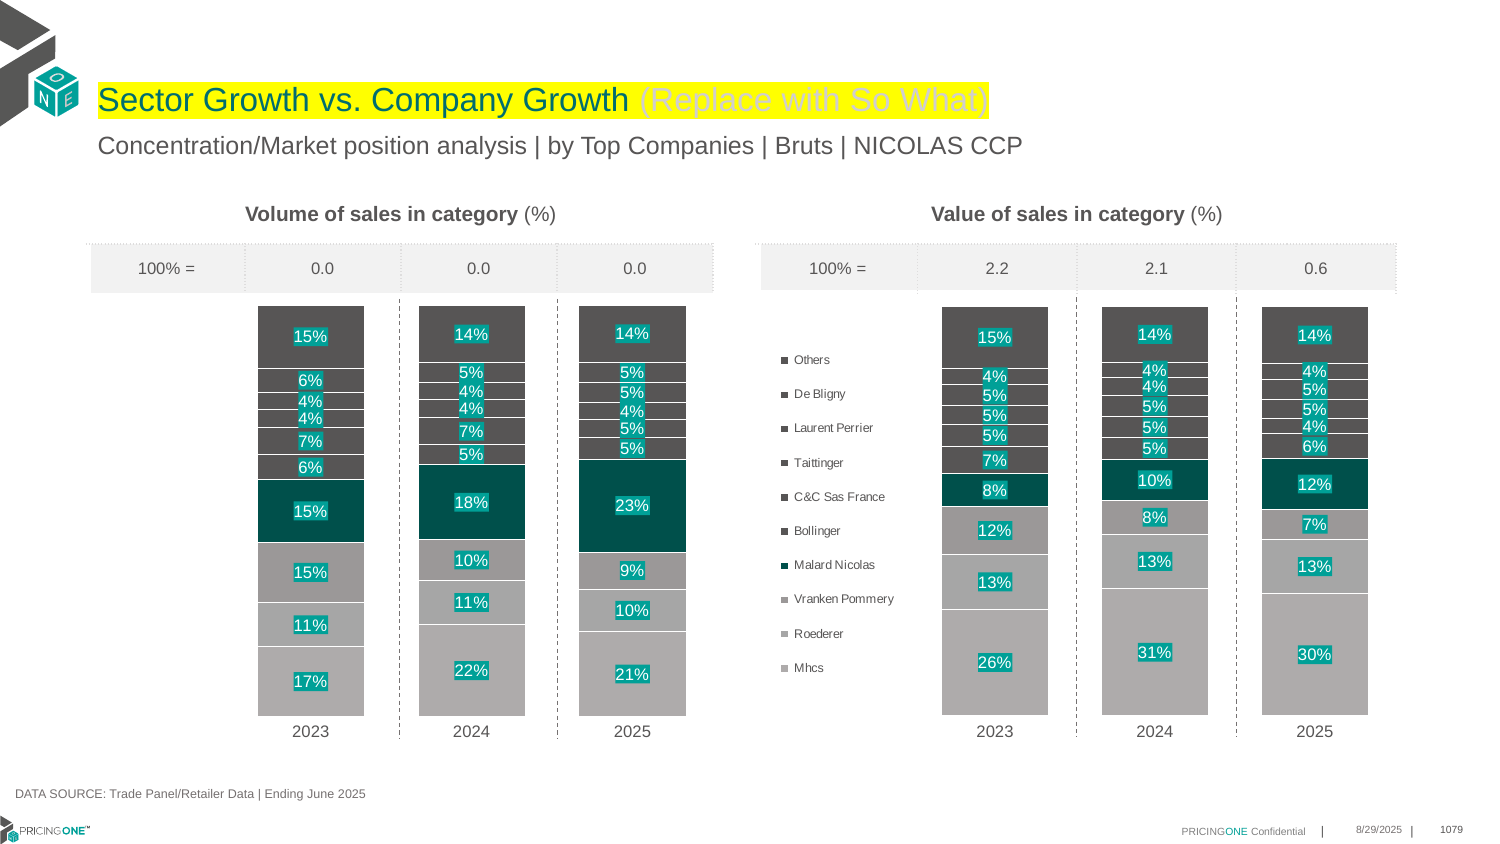

# Sector Growth vs. Company Growth (Replace with So What)
Concentration/Market position analysis | by Top Companies | Bruts | NICOLAS CCP
| Volume of sales in category (%) |  |  |  |
| --- | --- | --- | --- |
| 100% = | 0.0 | 0.0 | 0.0 |
| Value of sales in category (%) |  |  |  |
| --- | --- | --- | --- |
| 100% = | 2.2 | 2.1 | 0.6 |

### Chart

| Category | Mhcs | Roederer | Vranken Pommery | Malard Nicolas | Bollinger | C&C Sas France | Taittinger | Laurent Perrier | De Bligny | Others |
|---|---|---|---|---|---|---|---|---|---|---|
| 2023 | 0.16873582282494695 | 0.10805141588819239 | 0.14712553964730848 | 0.152345179150711 | 0.06056245274274982 | 0.06668455328178736 | 0.04239127783604478 | 0.042415668674845725 | 0.05895265738188736 | 0.15273543257152614 |
| 2024 | 0.2222025046899559 | 0.10933934999746489 | 0.09762713583126299 | 0.18404907975460122 | 0.04753333671348172 | 0.06586219135020027 | 0.04446585205090504 | 0.040587131775084925 | 0.04946002129493485 | 0.1388733965421082 |
| 2025 | 0.20594552796632012 | 0.10378898530801615 | 0.08987026376836497 | 0.22630810207062463 | 0.05189449265400808 | 0.04510696795257325 | 0.04132657444797663 | 0.04691124667067618 | 0.0510353123120543 | 0.13781252684938566 |

### Chart

| Category | Mhcs | Roederer | Vranken Pommery | Malard Nicolas | Bollinger | C&C Sas France | Taittinger | Laurent Perrier | De Bligny | Others |
|---|---|---|---|---|---|---|---|---|---|---|
| 2023 | 0.25997623928071756 | 0.13350247534489837 | 0.11711526170345012 | 0.08069619740557382 | 0.06617920321524093 | 0.05293771627738858 | 0.047929637910519185 | 0.04925698000054612 | 0.040283999372428214 | 0.1521222894892371 |
| 2024 | 0.31033006735782737 | 0.1328120842649688 | 0.08291921261827297 | 0.09978807724444402 | 0.052934476658155524 | 0.05134458920127527 | 0.0511788786765564 | 0.044576131149377536 | 0.03601659905988452 | 0.1380998837692376 |
| 2025 | 0.2979932354842151 | 0.13215278518583592 | 0.07429201623985793 | 0.12237153381316633 | 0.06210898525988165 | 0.036632237498509676 | 0.04621111815312404 | 0.04961533875916943 | 0.03797196302734044 | 0.14065078657889946 |
DATA SOURCE: Trade Panel/Retailer Data | Ending June 2025

8/29/2025
1079